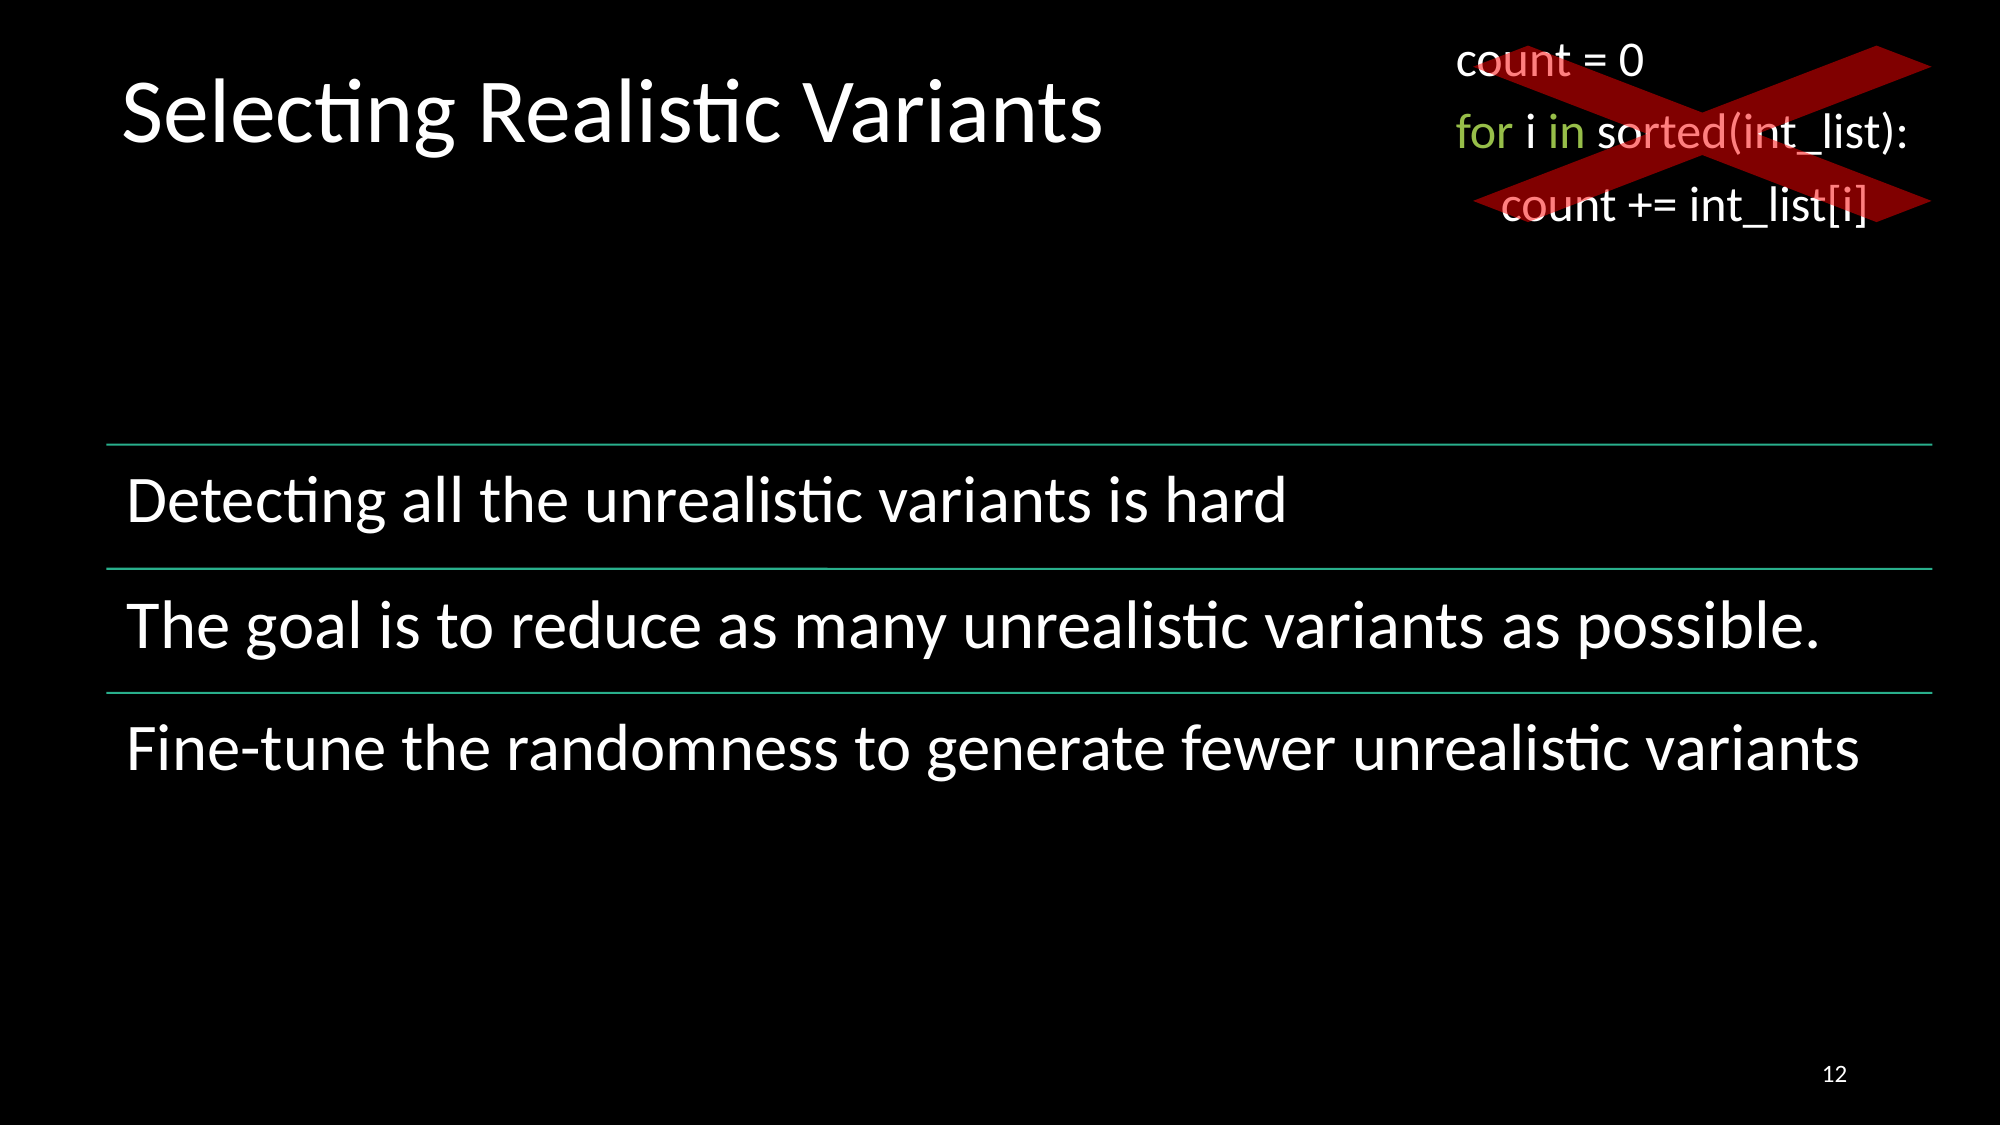

count = 0
for i in sorted(int_list):
    count += int_list[i]
# Selecting Realistic Variants

Detecting all the unrealistic variants is hard
The goal is to reduce as many unrealistic variants as possible.
Fine-tune the randomness to generate fewer unrealistic variants

12